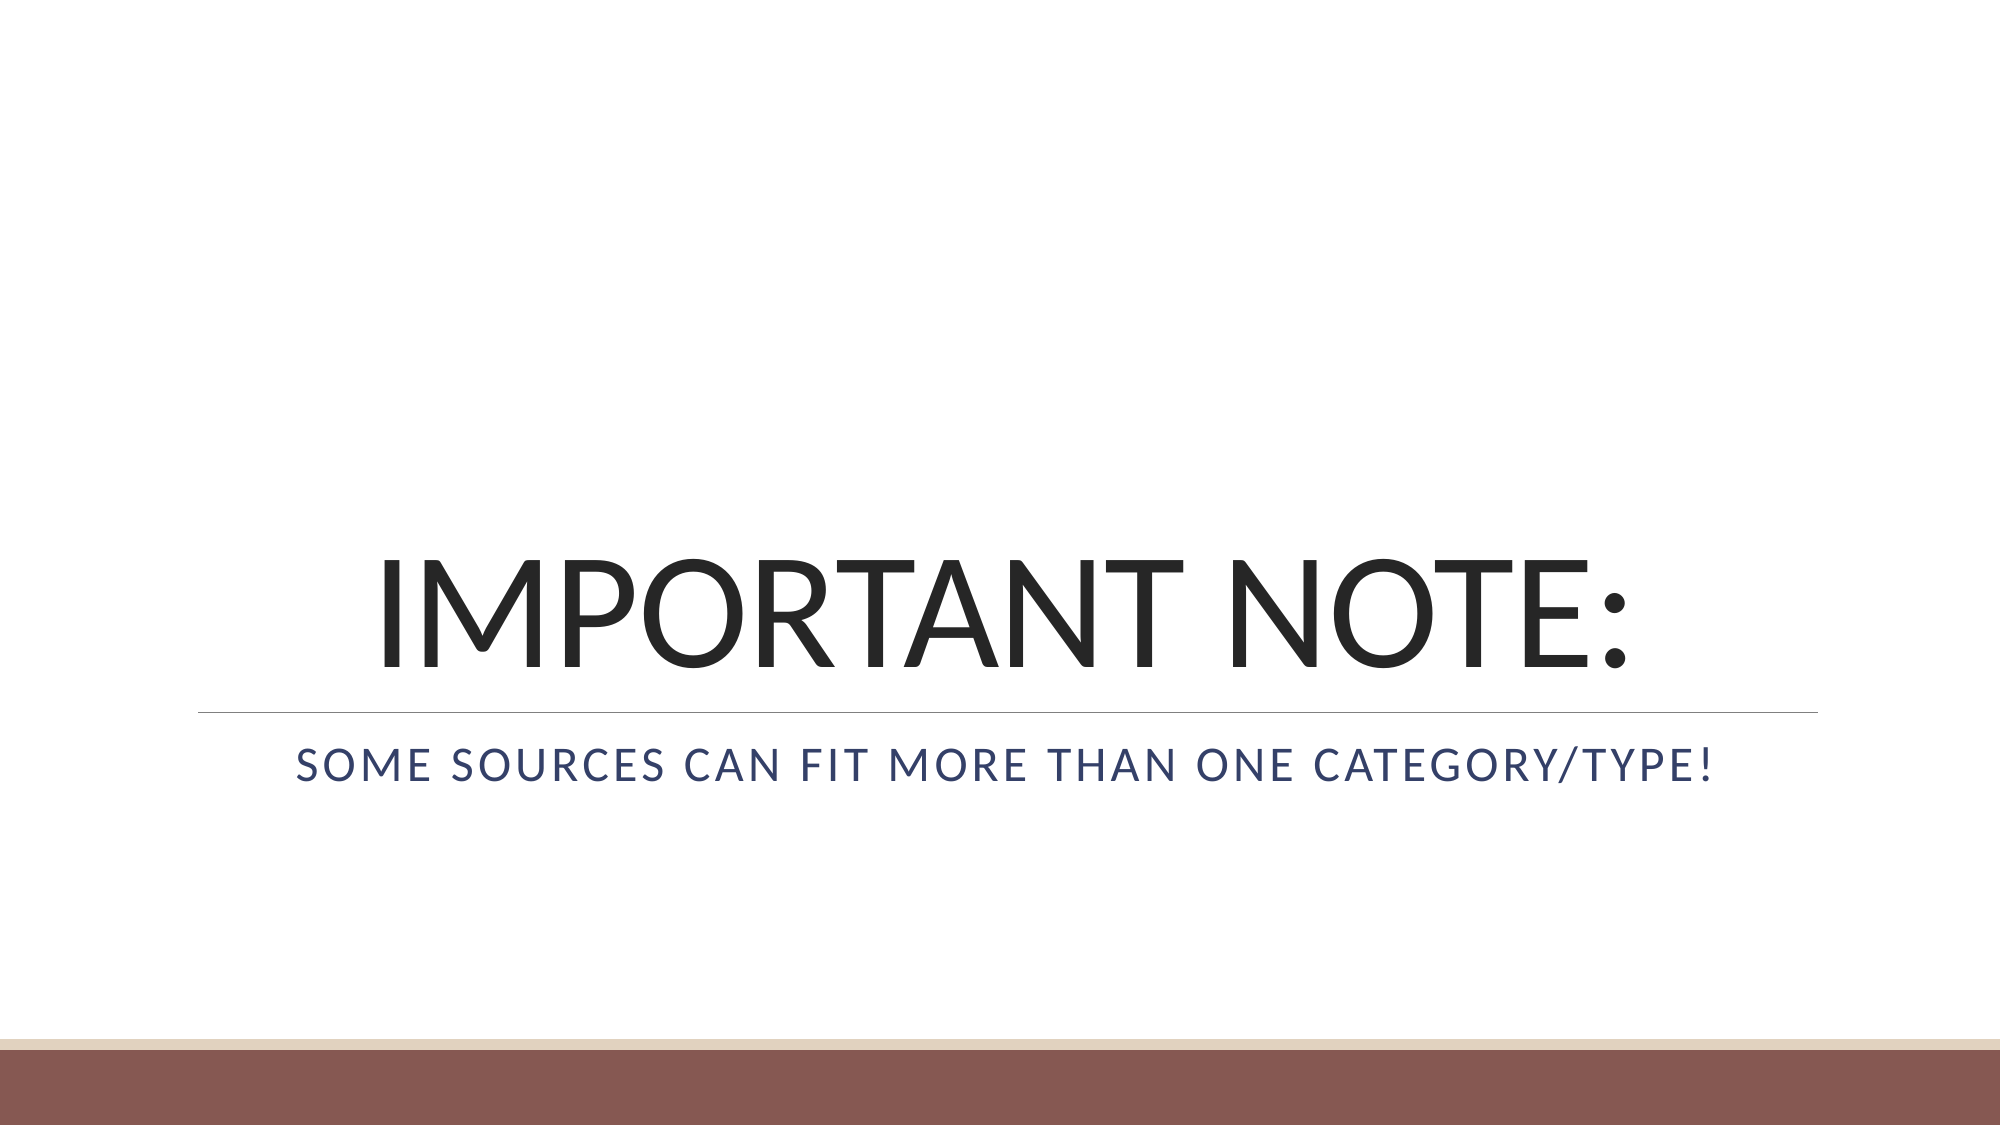

# IMPORTANT NOTE:
SOME sources can fit more than one category/type!